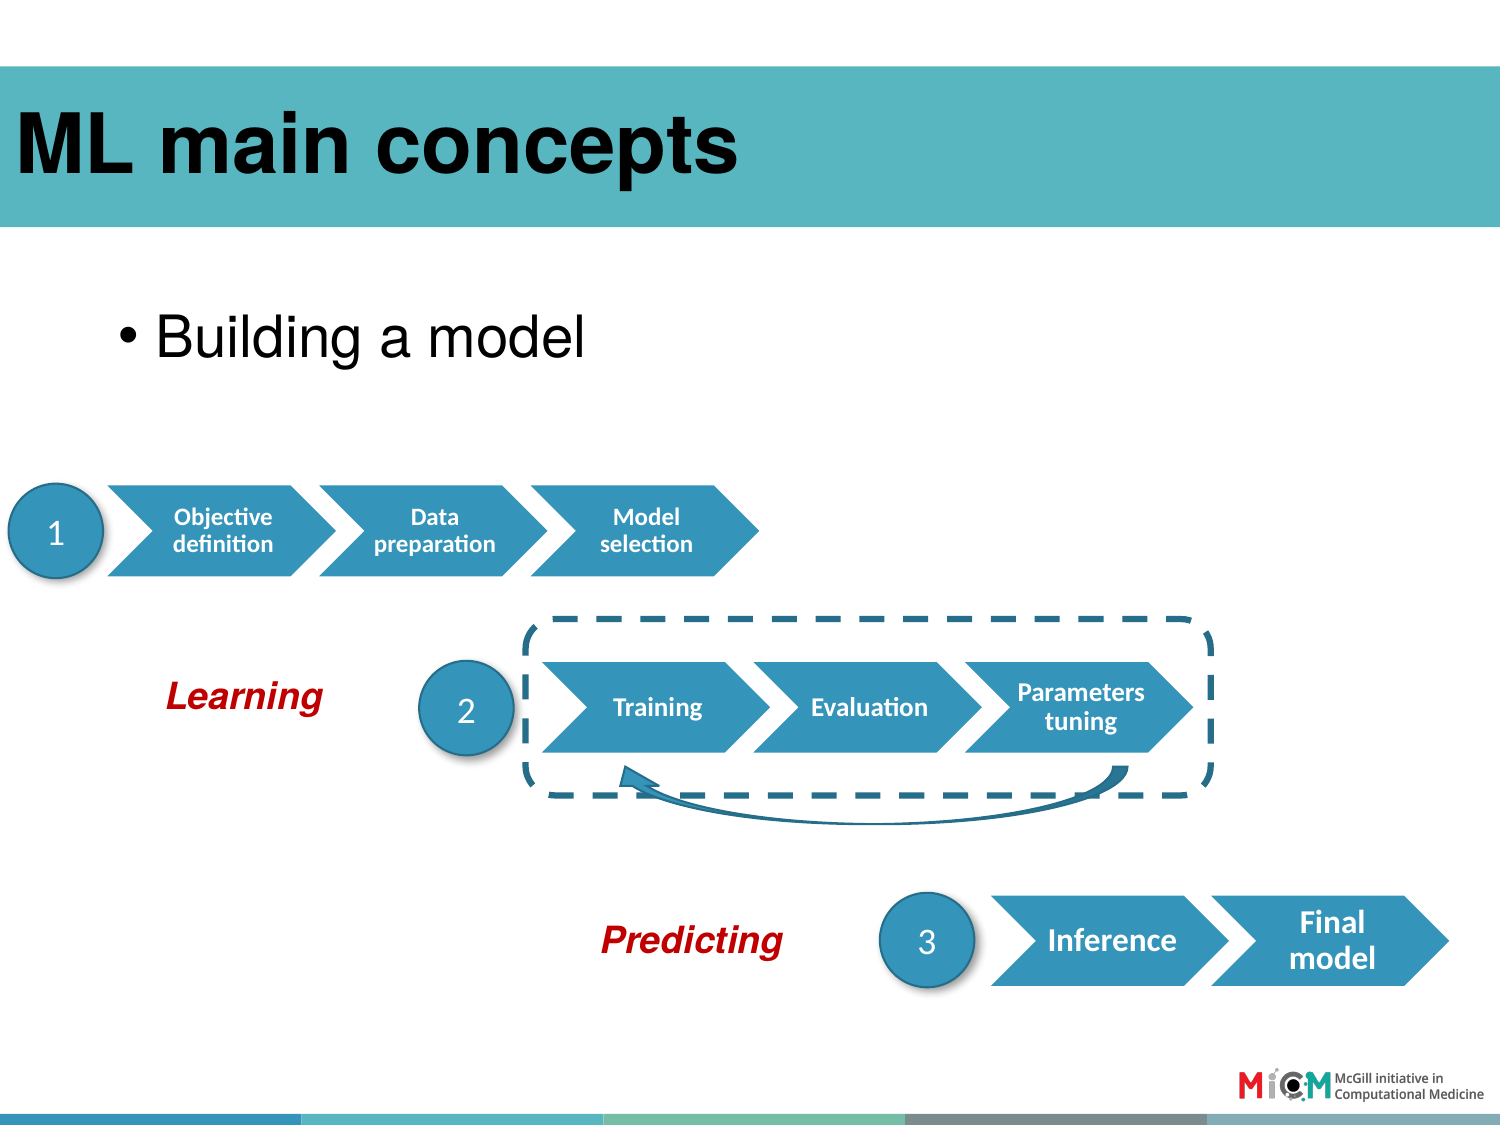

#
ML main concepts
Building a model

Objective definition
Data preparation
Model selection
1

Training
Evaluation
Parameters tuning
2
Learning

3
Inference
Final model
Predicting